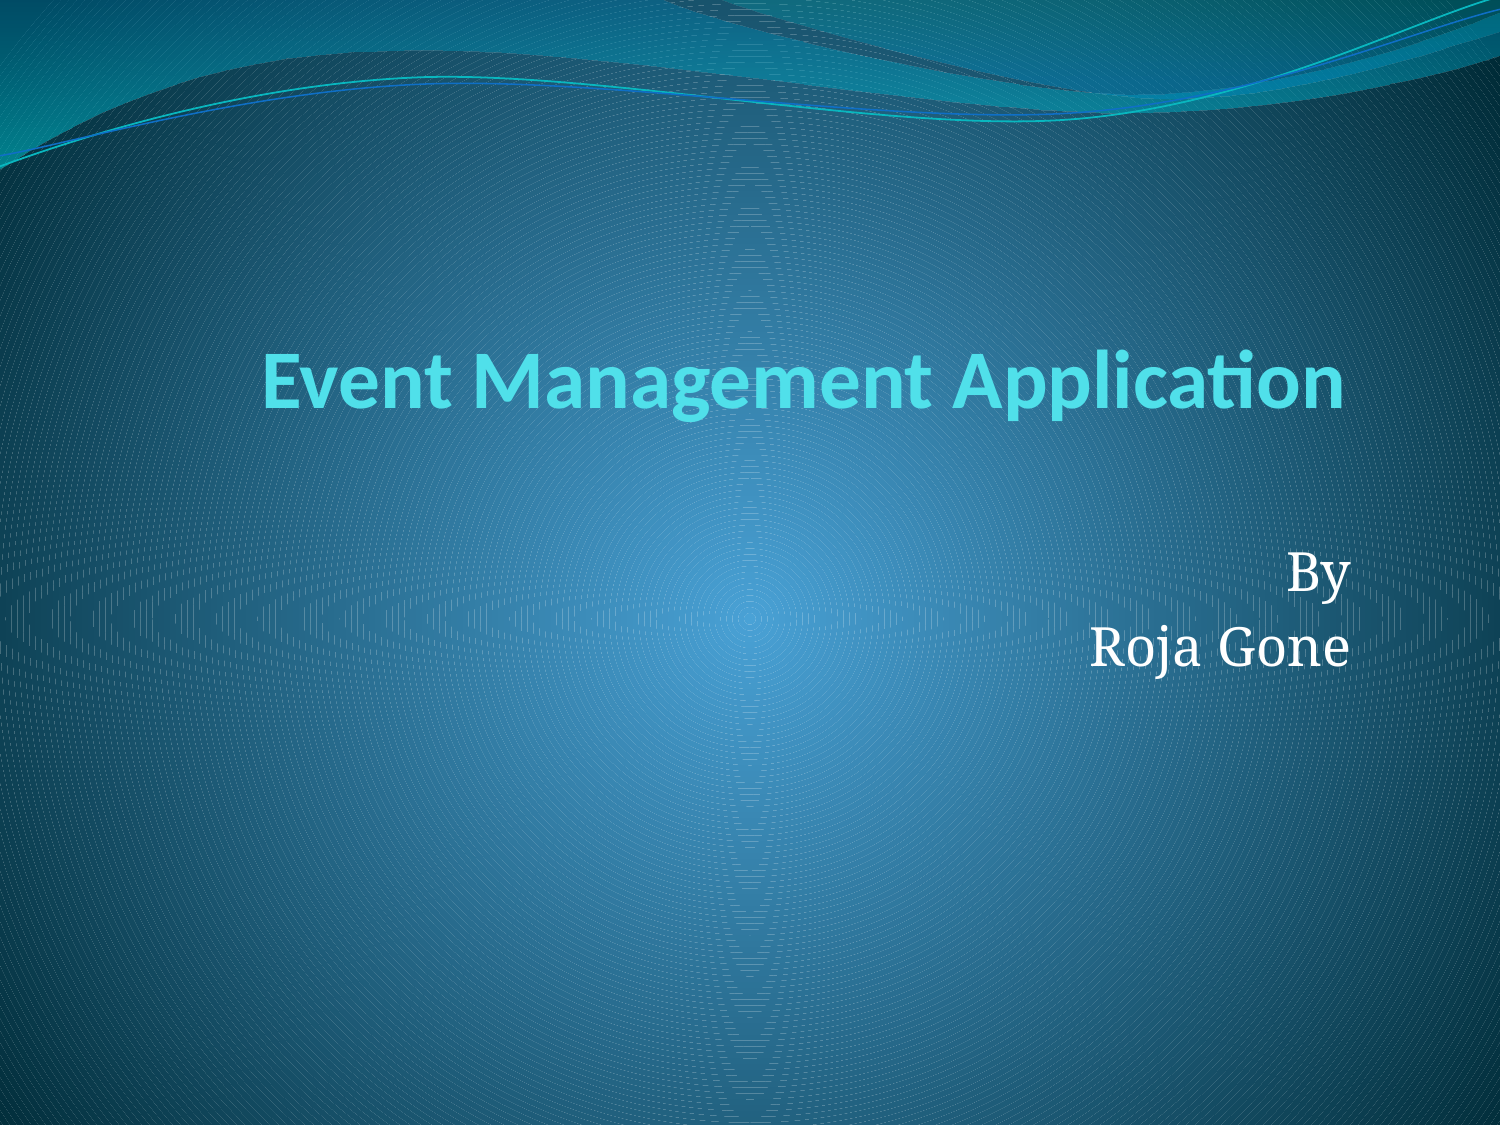

# Event Management Application
By
Roja Gone